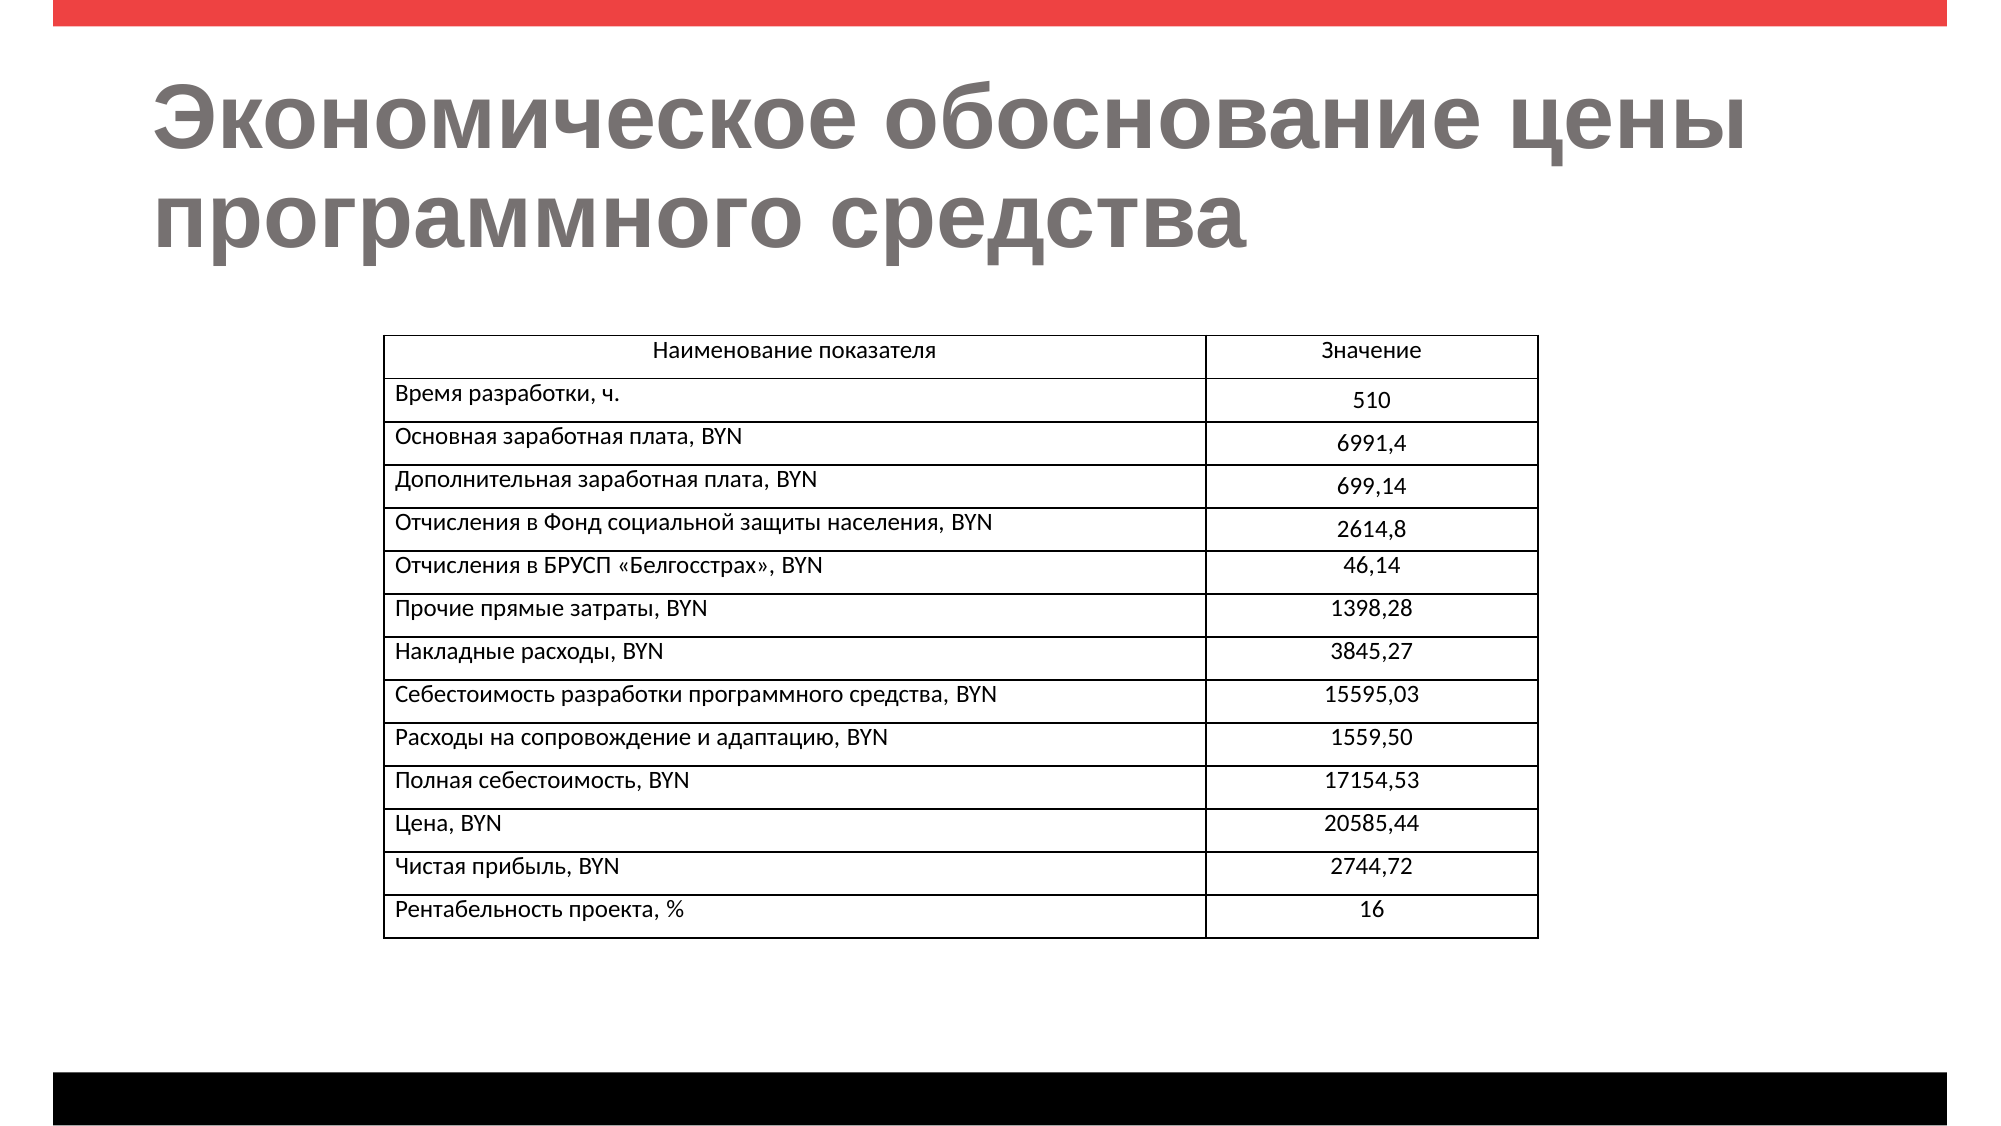

# Экономическое обоснование цены программного средства
|  |  |
| --- | --- |
|  |  |
| Наименование показателя | Значение |
| --- | --- |
| Время разработки, ч. | 510 |
| Основная заработная плата, BYN | 6991,4 |
| Дополнительная заработная плата, BYN | 699,14 |
| Отчисления в Фонд социальной защиты населения, BYN | 2614,8 |
| Отчисления в БРУСП «Белгосстрах», BYN | 46,14 |
| Прочие прямые затраты, BYN | 1398,28 |
| Накладные расходы, BYN | 3845,27 |
| Себестоимость разработки программного средства, BYN | 15595,03 |
| Расходы на сопровождение и адаптацию, BYN | 1559,50 |
| Полная себестоимость, BYN | 17154,53 |
| Цена, BYN | 20585,44 |
| Чистая прибыль, BYN | 2744,72 |
| Рентабельность проекта, % | 16 |